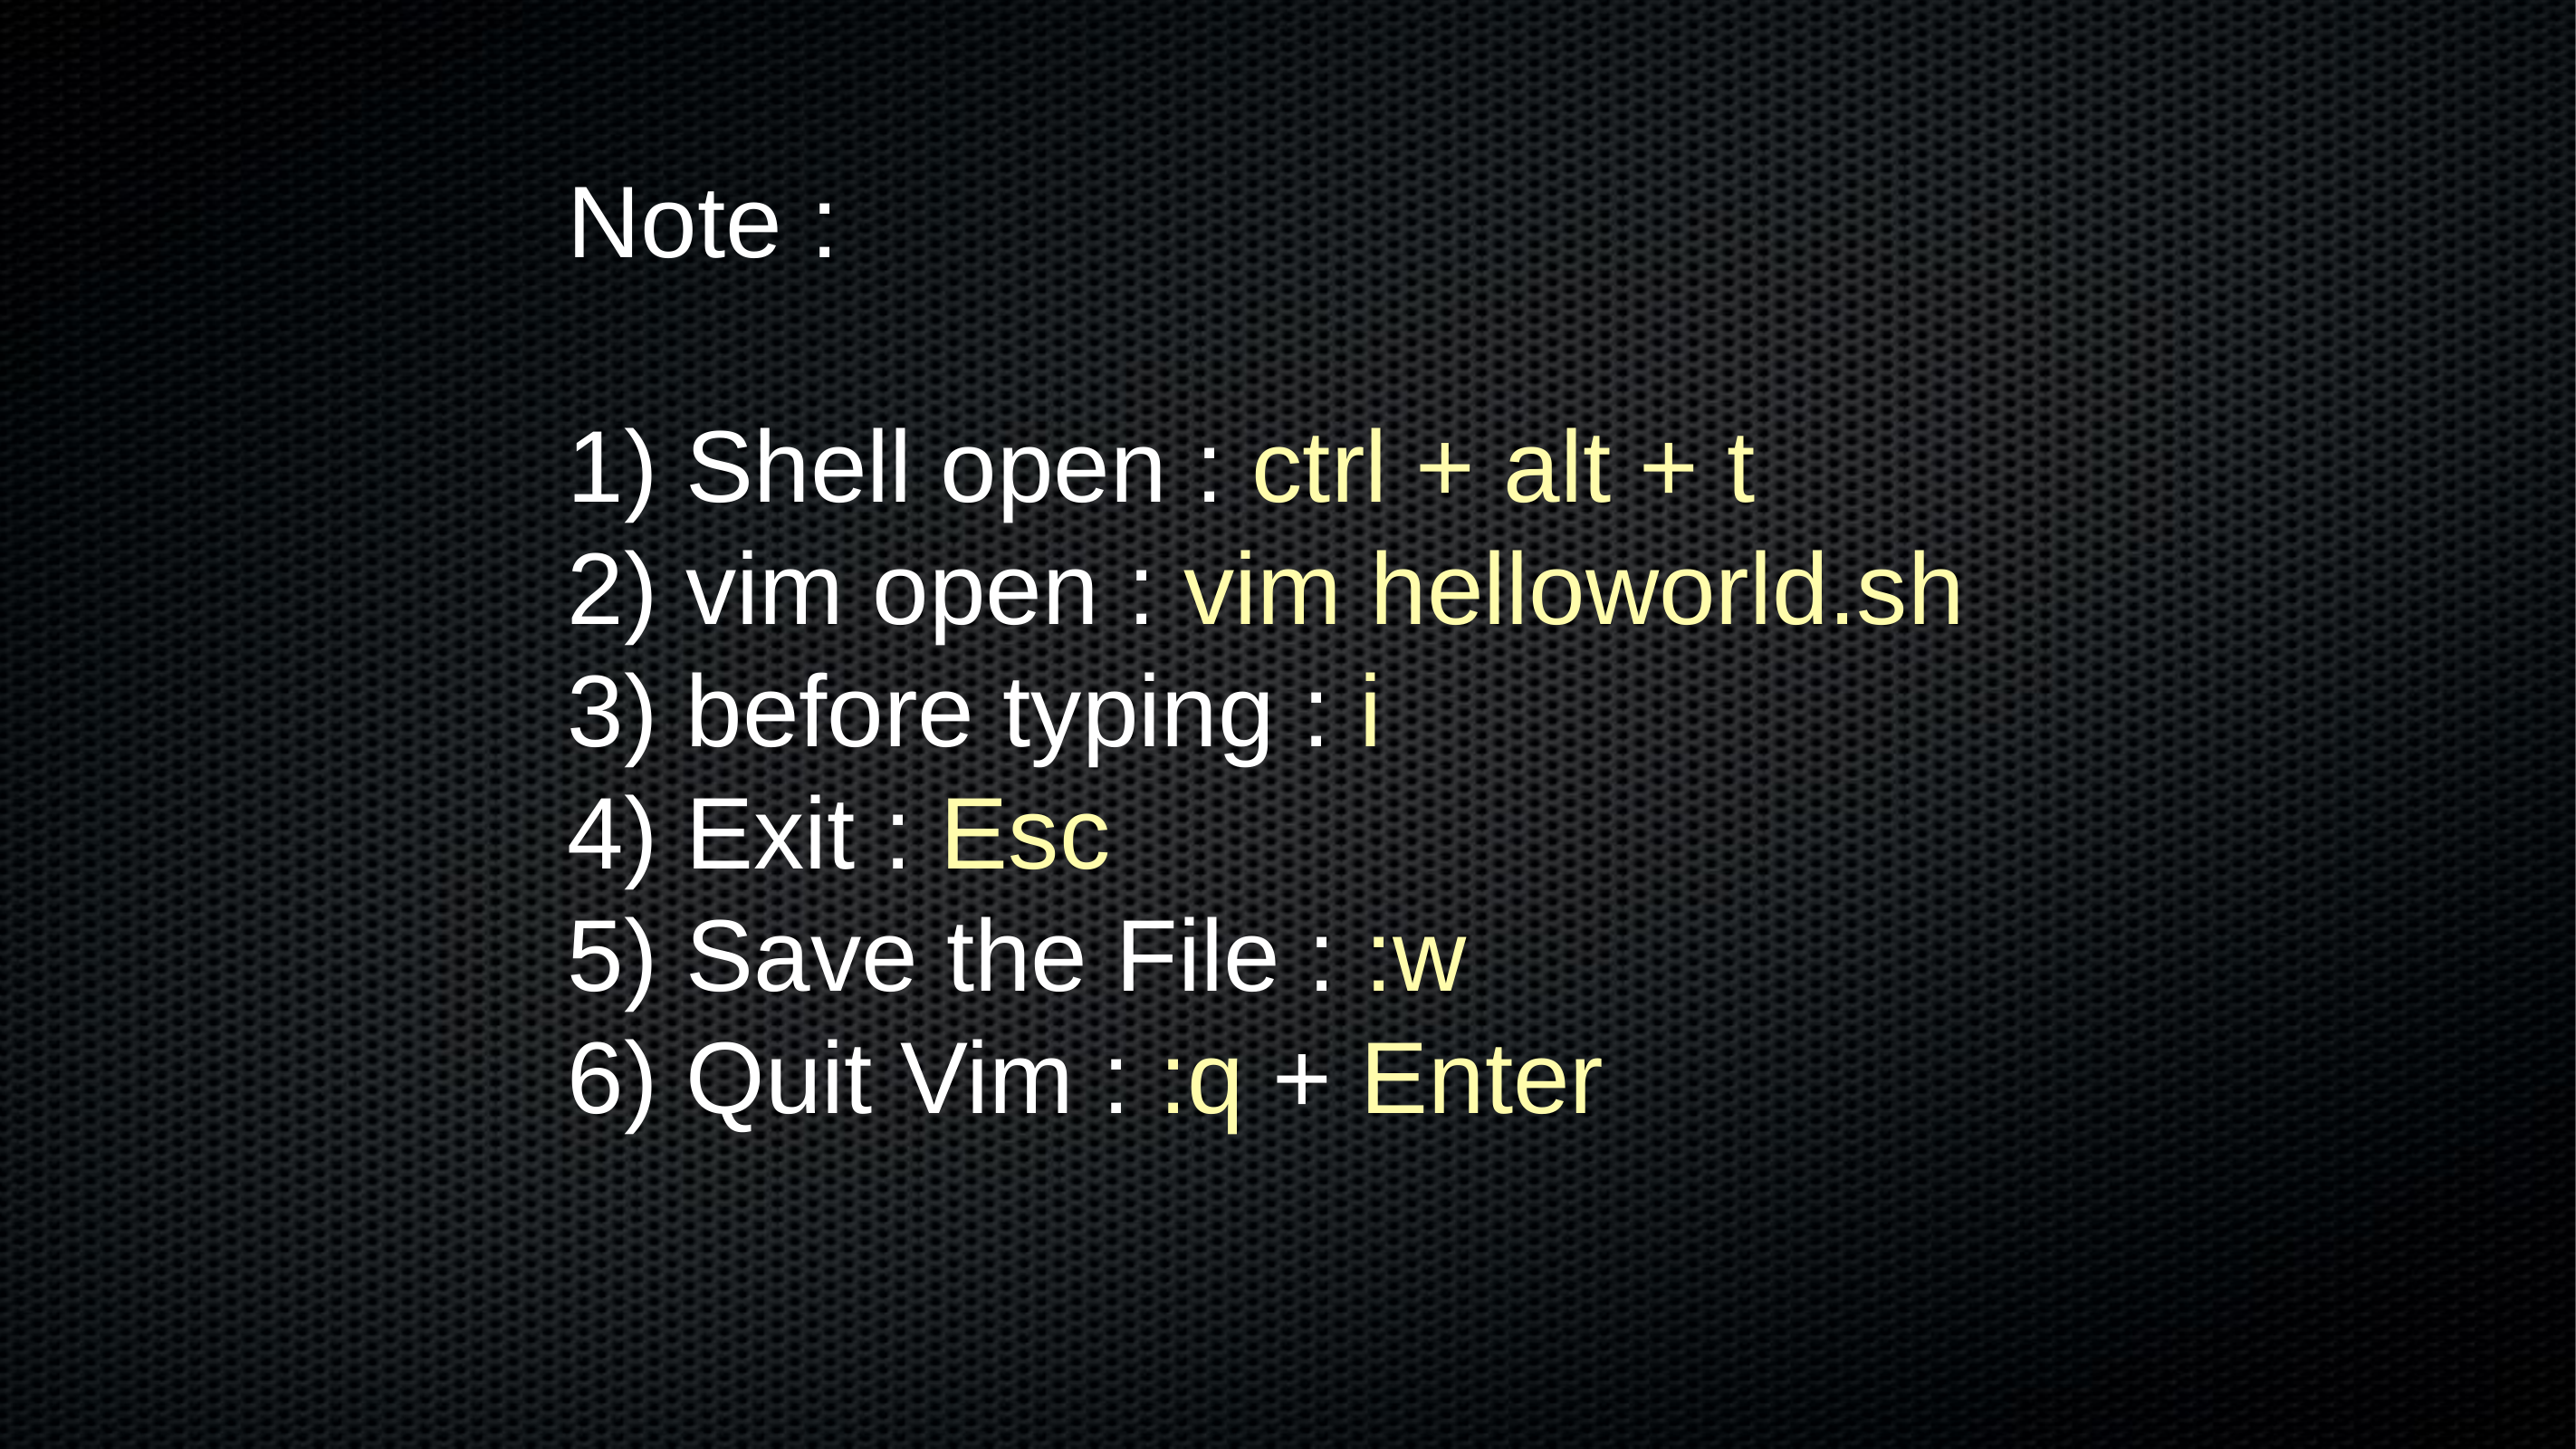

# Note : 1) Shell open : ctrl + alt + t 2) vim open : vim helloworld.sh 3) before typing : i 4) Exit : Esc 5) Save the File : :w 6) Quit Vim : :q + Enter